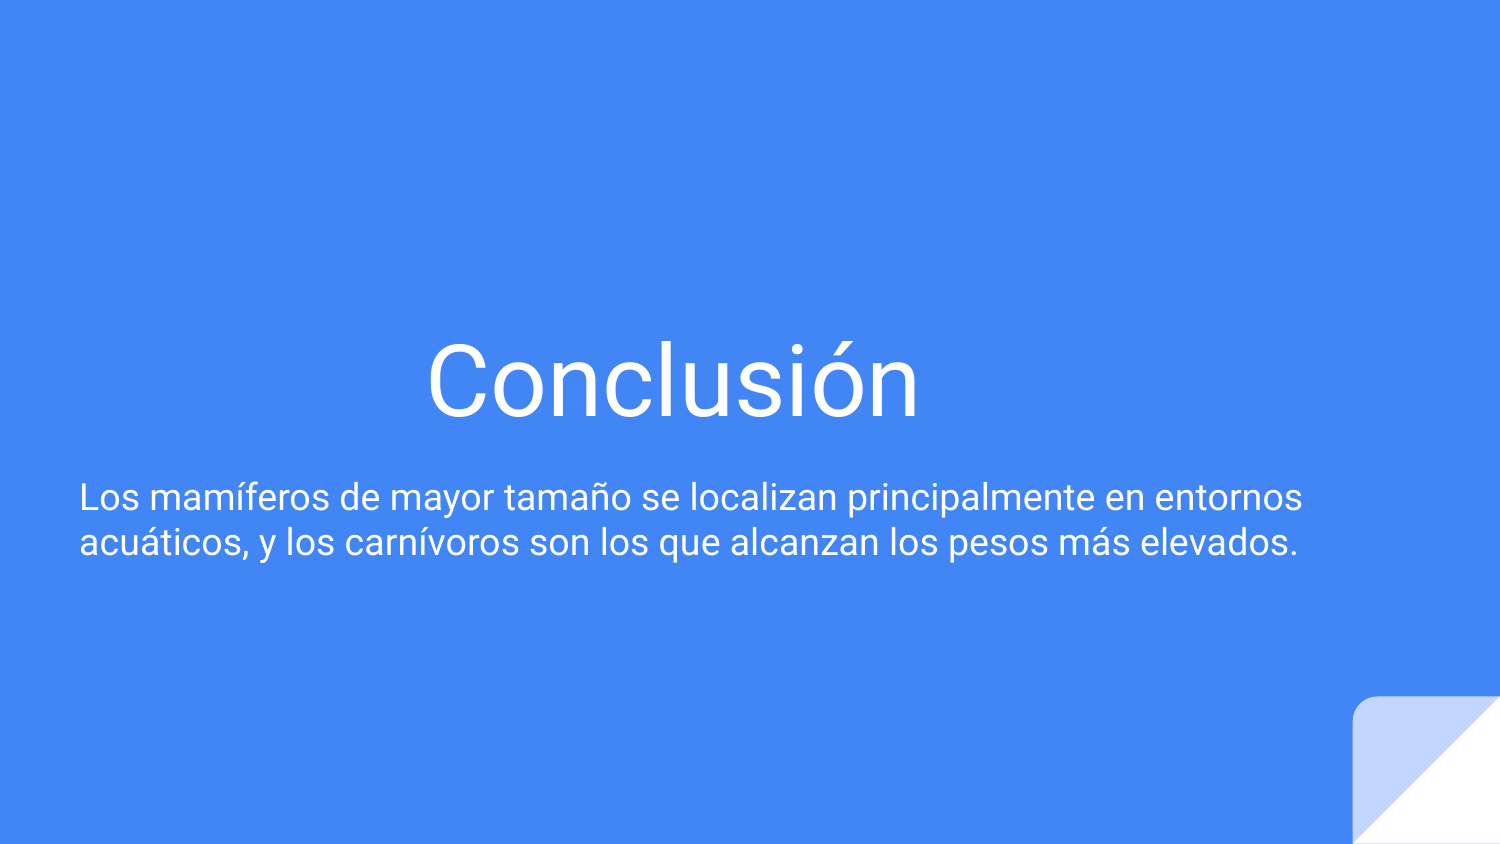

# Conclusión
Los mamíferos de mayor tamaño se localizan principalmente en entornos acuáticos, y los carnívoros son los que alcanzan los pesos más elevados.